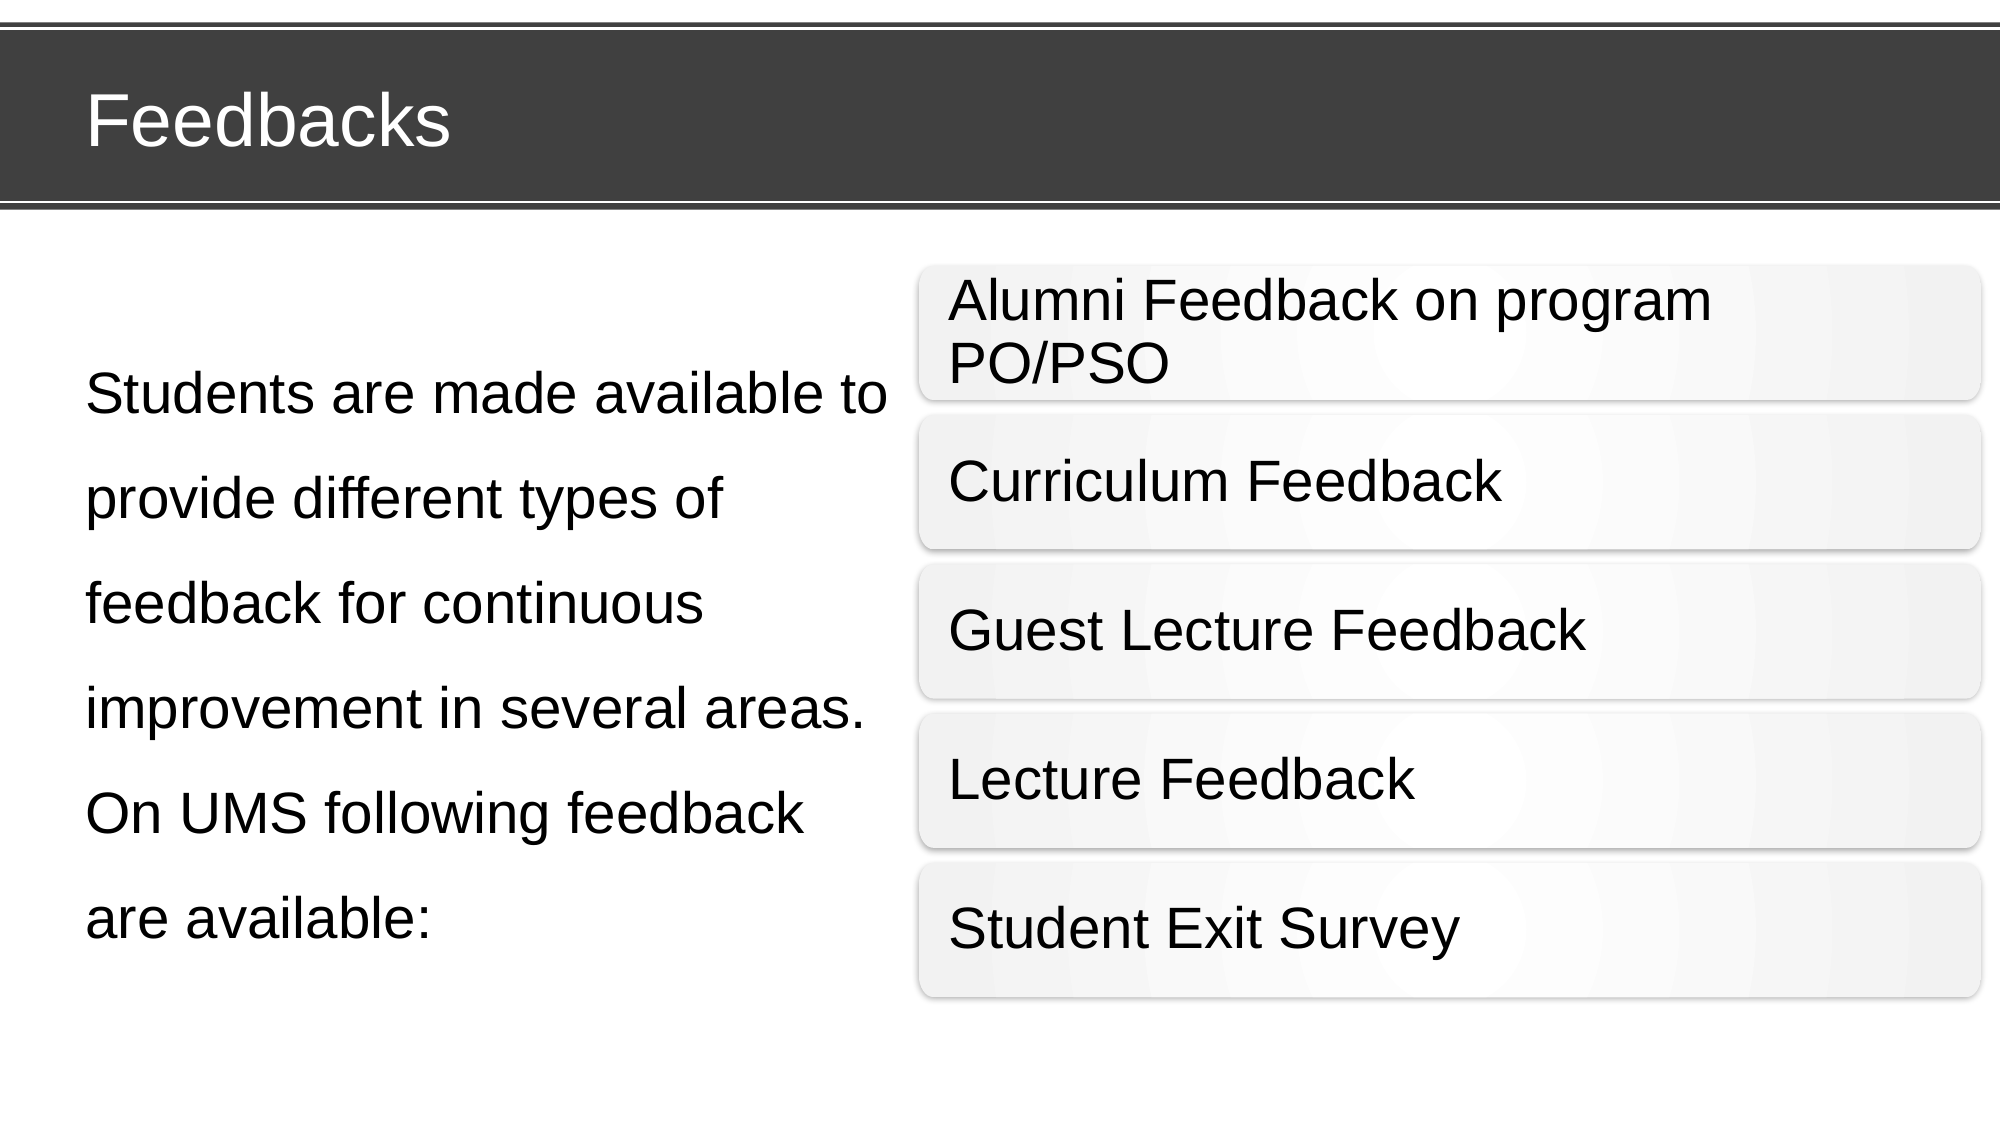

Feedbacks
Alumni Feedback on program PO/PSO
Students are made available to provide different types of feedback for continuous improvement in several areas. On UMS following feedback are available:
Curriculum Feedback
Guest Lecture Feedback
Lecture Feedback
Student Exit Survey